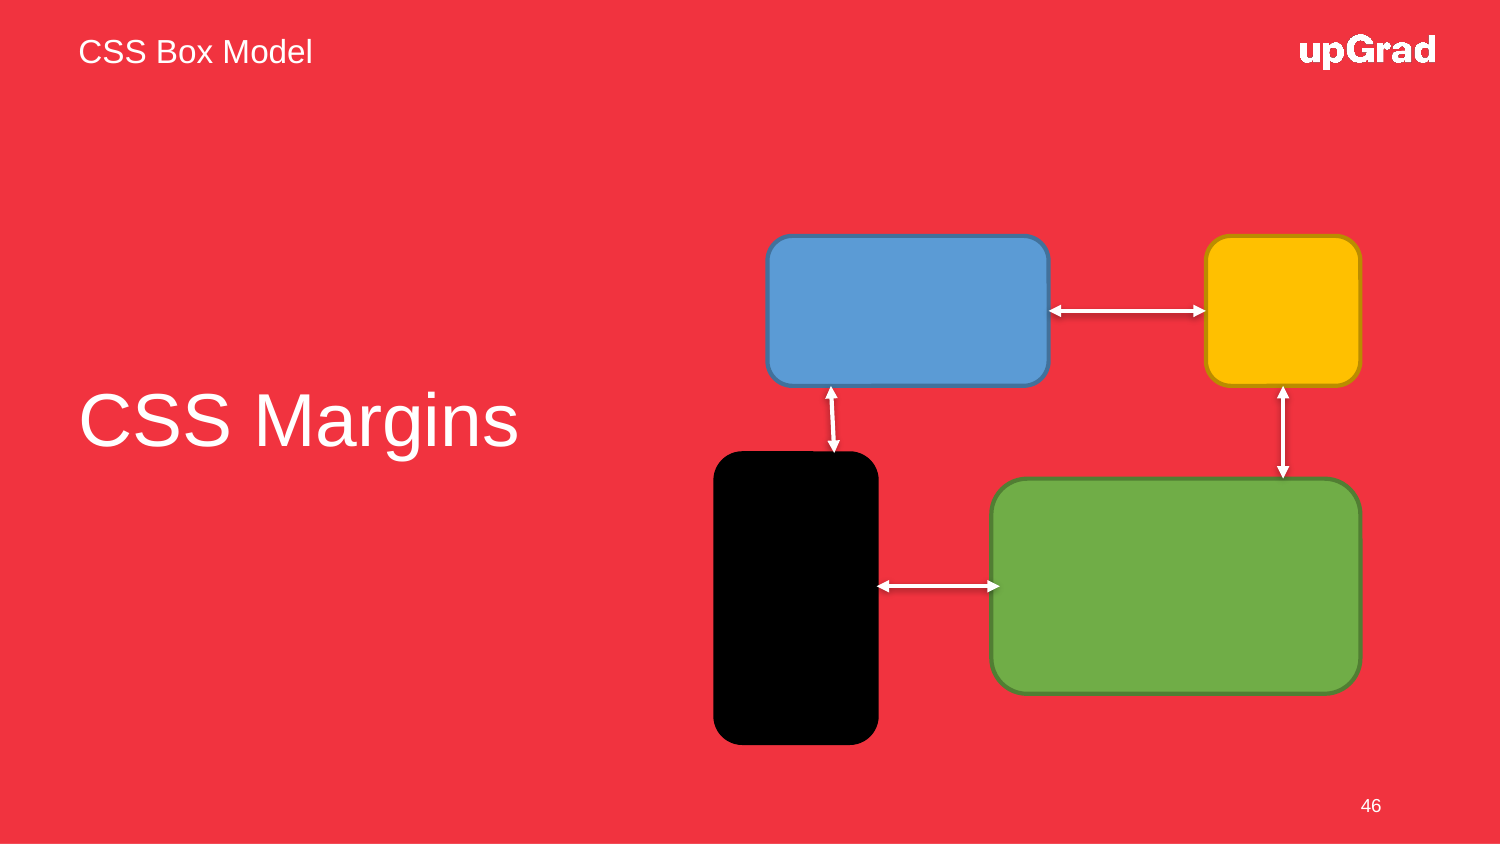

CSS Box Model

# CSS Margins

46